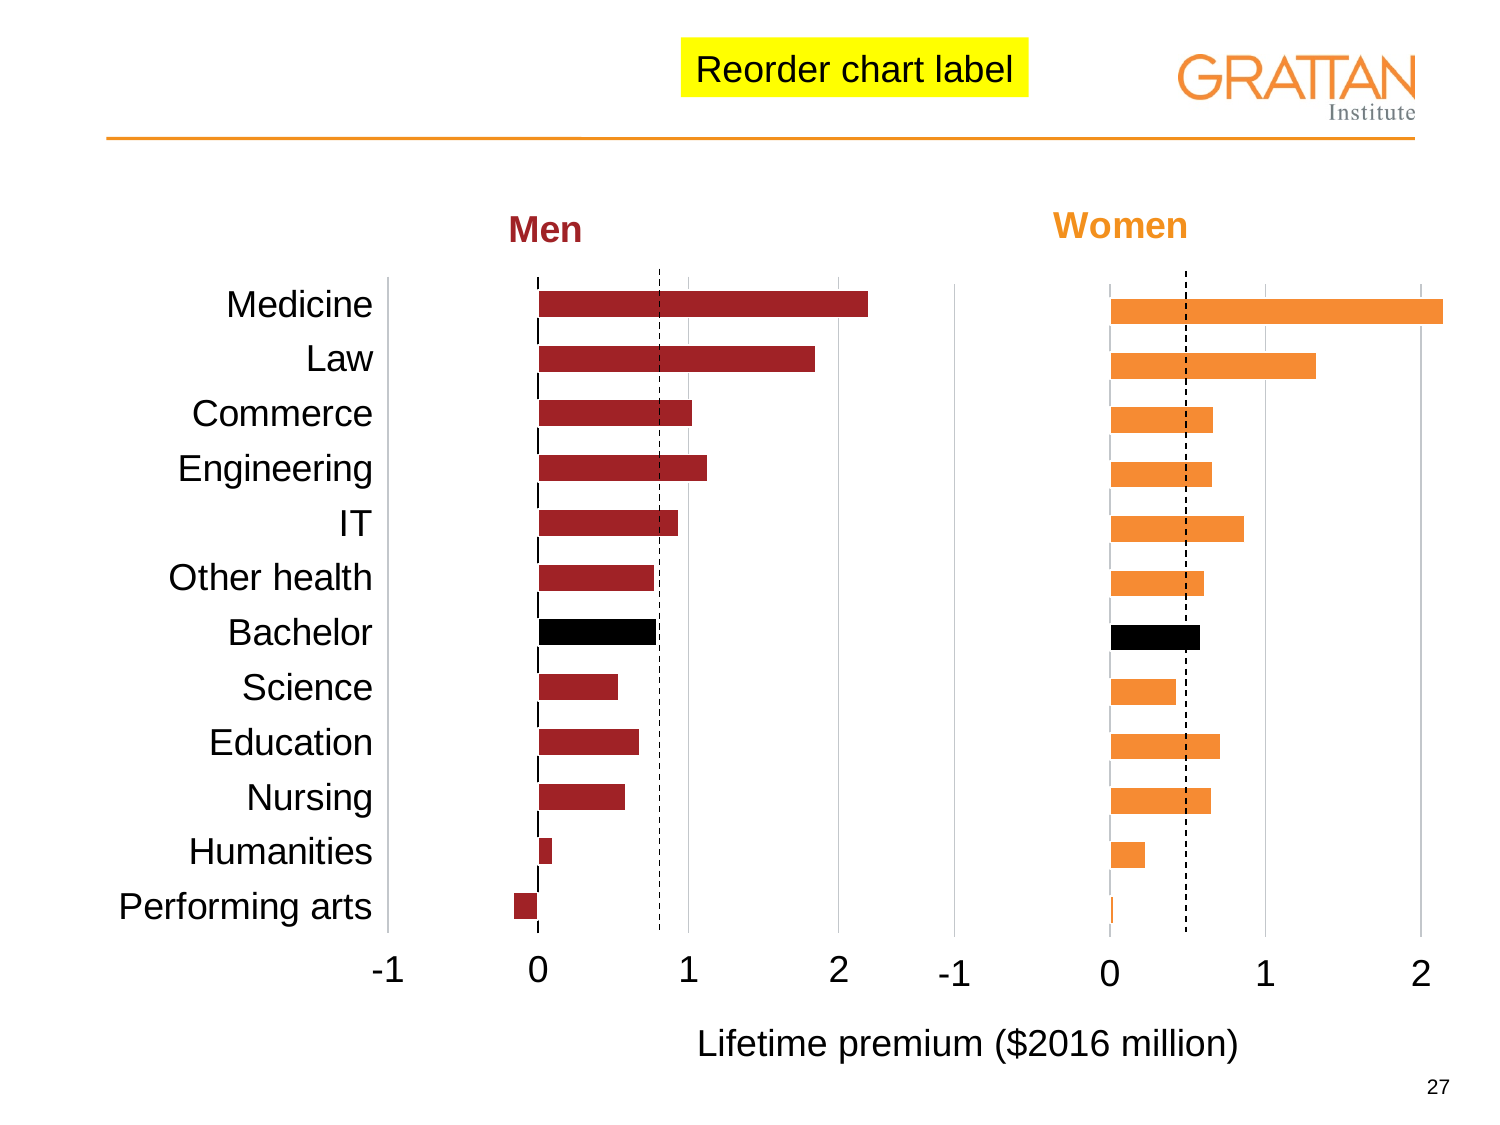

Reorder chart label
#

### Chart: Women

| Category | 2016 |
|---|---|
| Performing Arts | 0.02786275566029639 |
| Humanities (Grattan defined) | 0.23294031824476247 |
| Nursing | 0.6537145078297564 |
| Education | 0.7107670511027804 |
| Science (excl. maths) | 0.4306473658290968 |
| Bachelor Degree Level | 0.5851734500404895 |
| Health (other) | 0.6115512711519457 |
| Information Technology | 0.8674090200207396 |
| Engineering and Related Technologies | 0.6599421296430839 |
| Management and Commerce | 0.6678748279471254 |
| Law | 1.3319934656637056 |
| Medicine | 2.1458197261628023 |

### Chart: Men

| Category | 2016 |
|---|---|
| Performing arts | -0.16286530484390305 |
| Humanities | 0.09664351355916101 |
| Nursing | 0.5864285325287606 |
| Education | 0.6795209096659944 |
| Science | 0.5387797164798795 |
| Bachelor | 0.7885661588716169 |
| Other health | 0.7741983729153457 |
| IT | 0.9390370872486626 |
| Engineering | 1.126871863120648 |
| Commerce | 1.0273680043484055 |
| Law | 1.8444205250167454 |
| Medicine | 2.210456186591503 |
Lifetime premium ($2016 million)